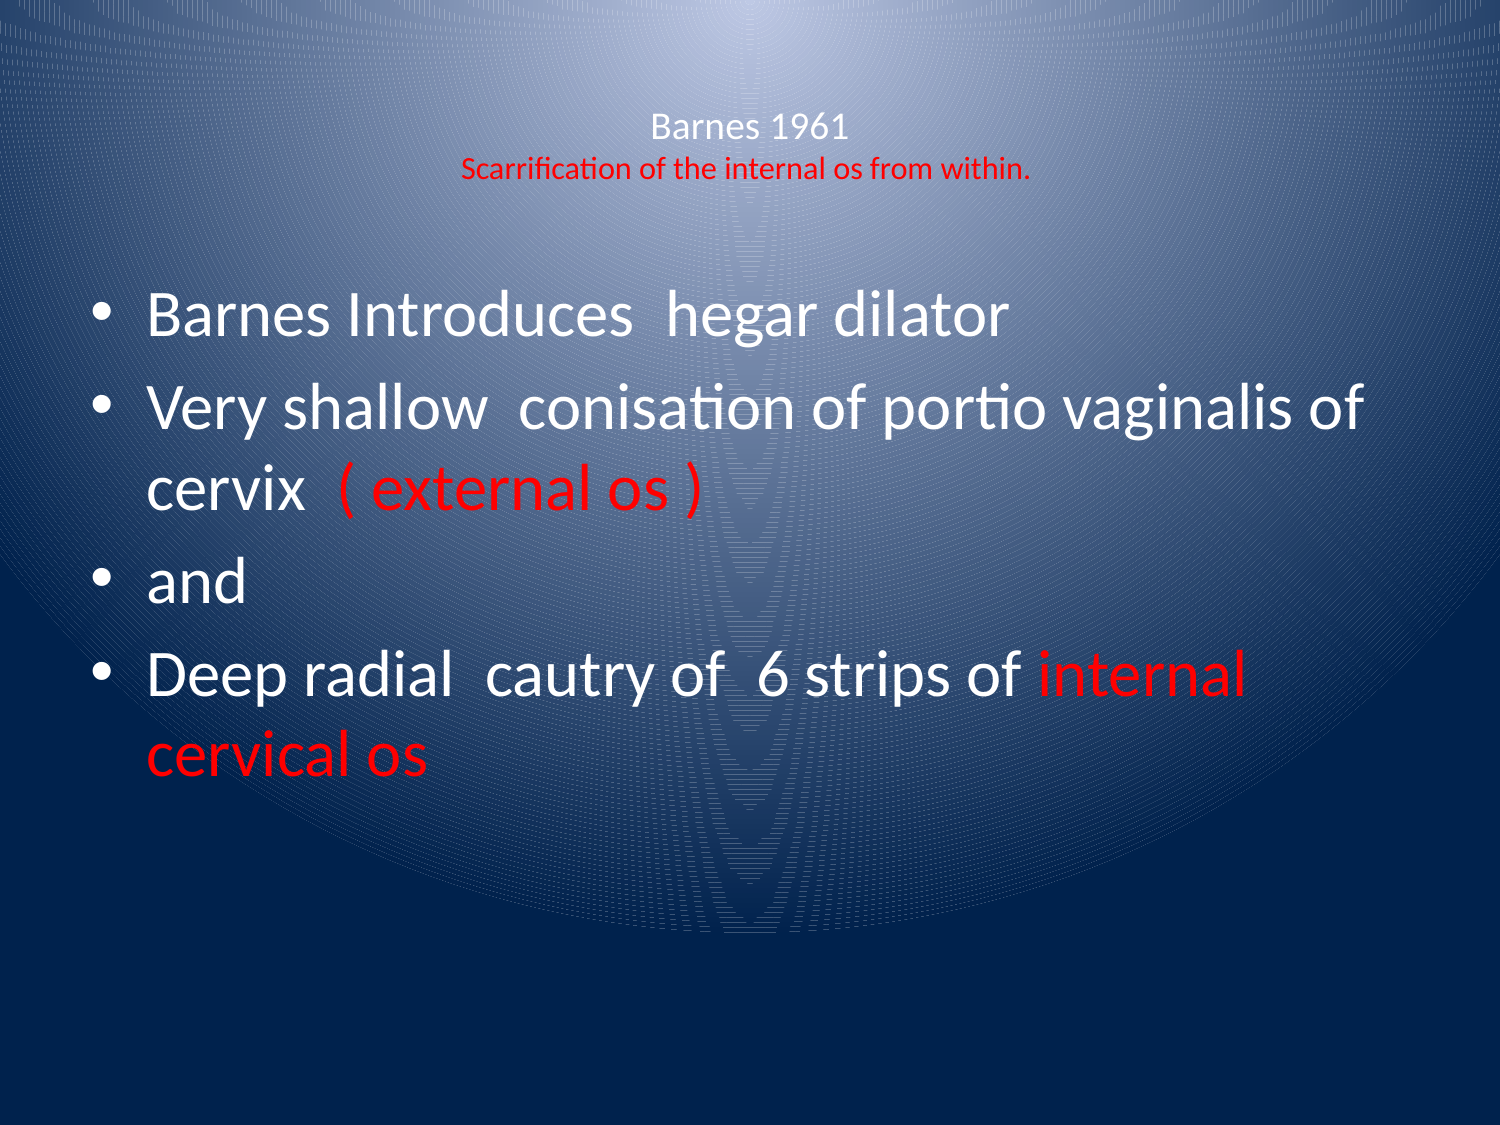

# Barnes 1961 Scarrification of the internal os from within.
Barnes Introduces  hegar dilator
Very shallow  conisation of portio vaginalis of cervix  ( external os )
and
Deep radial  cautry of  6 strips of internal cervical os